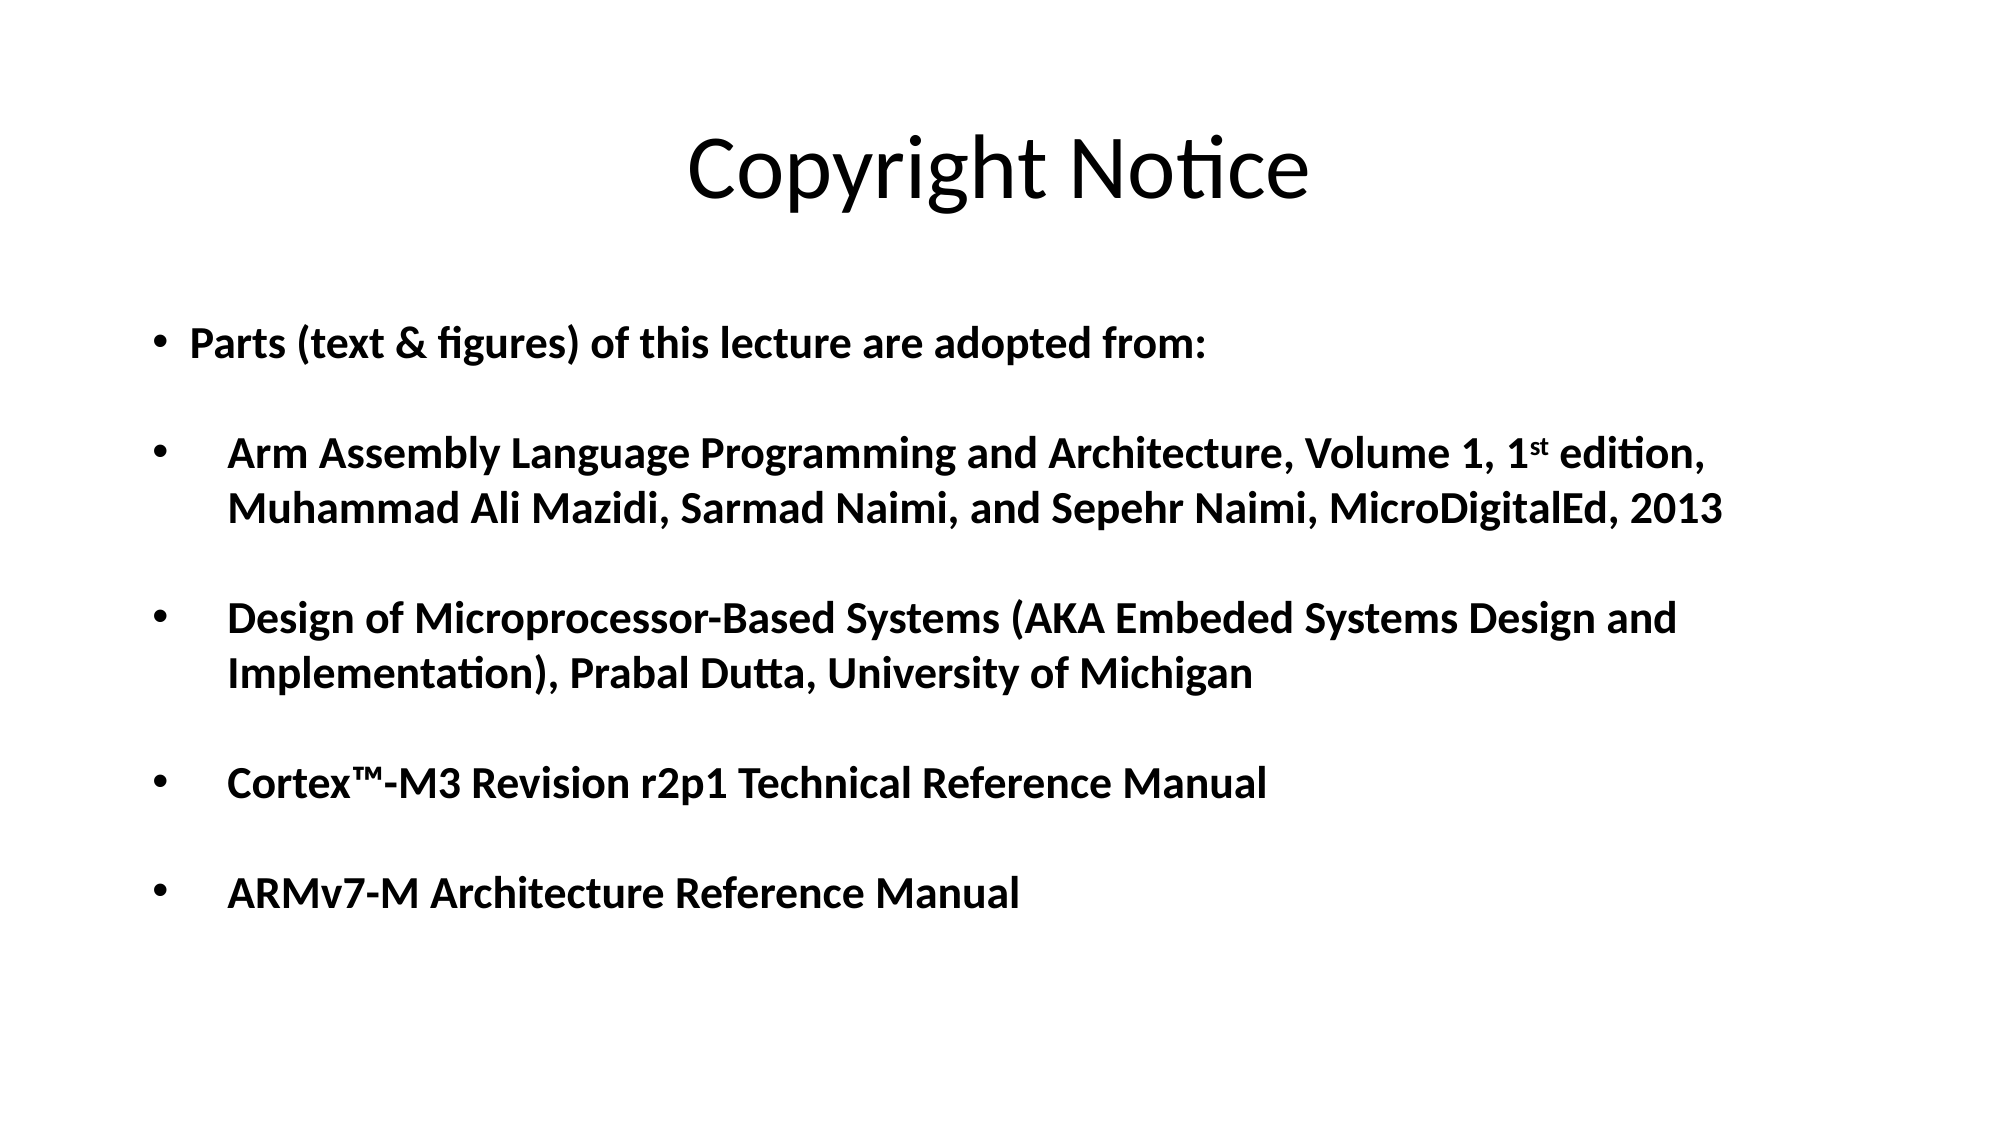

# Copyright Notice
Parts (text & figures) of this lecture are adopted from:

Arm Assembly Language Programming and Architecture, Volume 1, 1st edition, Muhammad Ali Mazidi, Sarmad Naimi, and Sepehr Naimi, MicroDigitalEd, 2013

Design of Microprocessor-Based Systems (AKA Embeded Systems Design and Implementation), Prabal Dutta, University of Michigan

Cortex™-M3 Revision r2p1 Technical Reference Manual

ARMv7-M Architecture Reference Manual
6